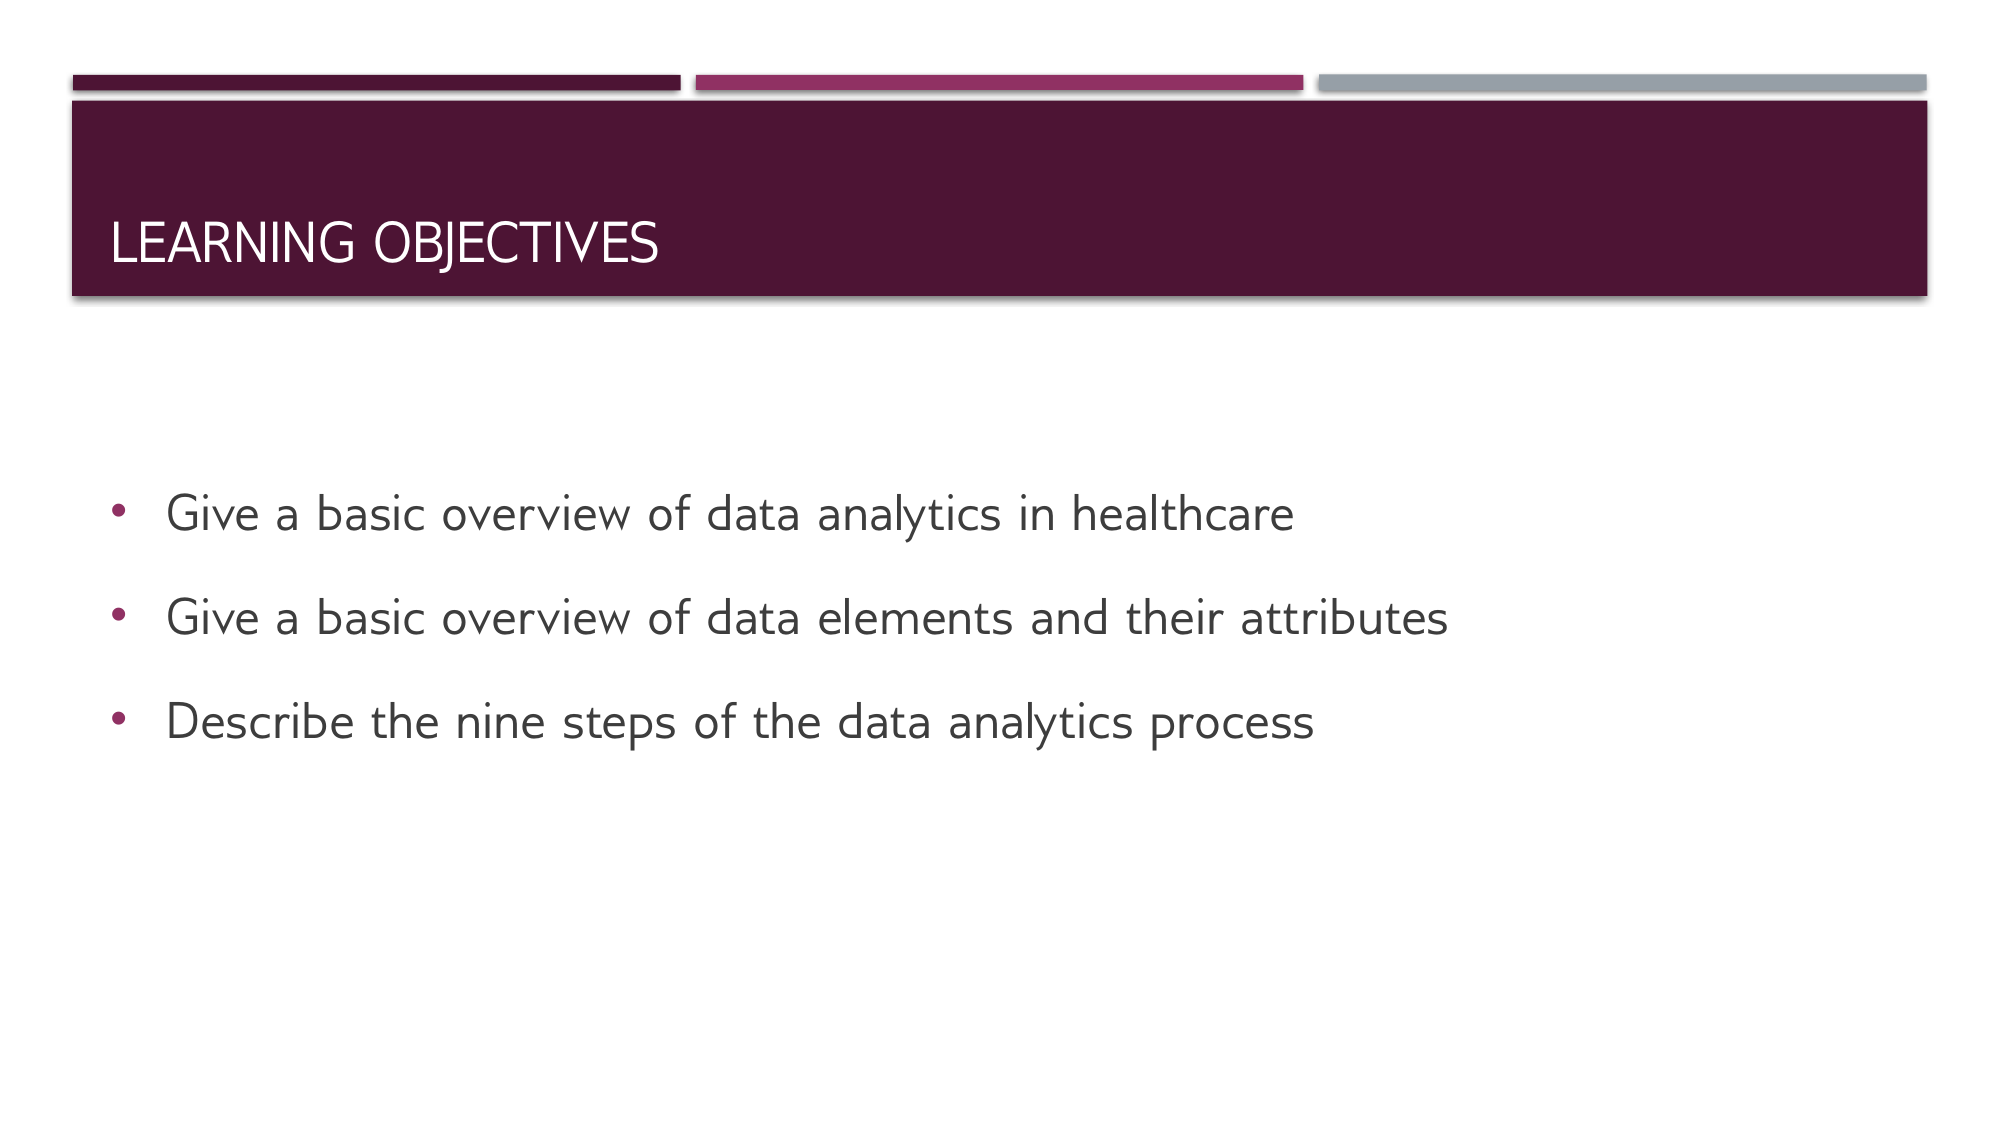

# Learning Objectives
Give a basic overview of data analytics in healthcare
Give a basic overview of data elements and their attributes
Describe the nine steps of the data analytics process